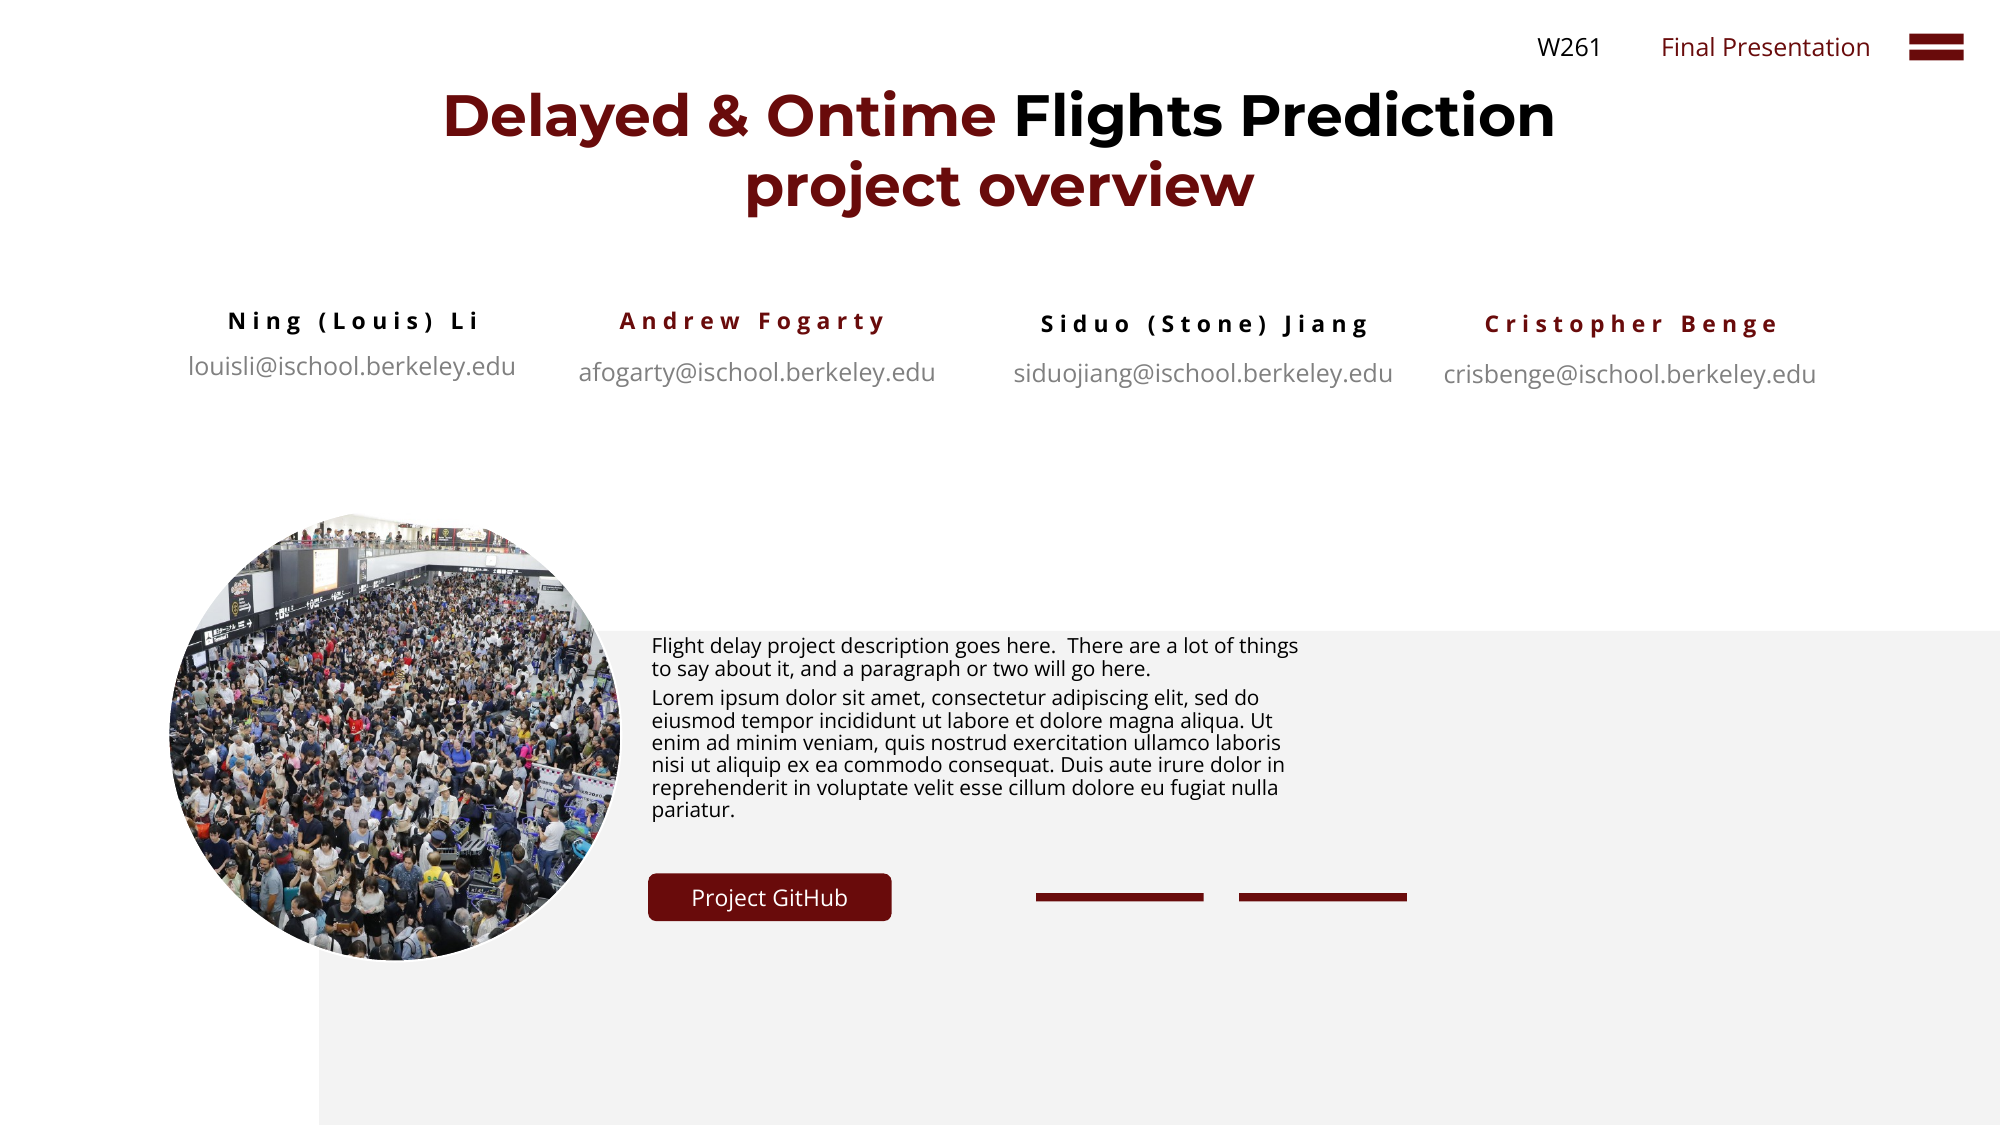

W261
Final Presentation

Delayed & Ontime Flights Prediction
project overview
Ning (Louis) Li
Andrew Fogarty
Siduo (Stone) Jiang
Cristopher Benge
louisli@ischool.berkeley.edu
afogarty@ischool.berkeley.edu
siduojiang@ischool.berkeley.edu
crisbenge@ischool.berkeley.edu
Flight delay project description goes here.  There are a lot of things to say about it, and a paragraph or two will go here.
Lorem ipsum dolor sit amet, consectetur adipiscing elit, sed do eiusmod tempor incididunt ut labore et dolore magna aliqua. Ut enim ad minim veniam, quis nostrud exercitation ullamco laboris nisi ut aliquip ex ea commodo consequat. Duis aute irure dolor in reprehenderit in voluptate velit esse cillum dolore eu fugiat nulla pariatur.

Project GitHub